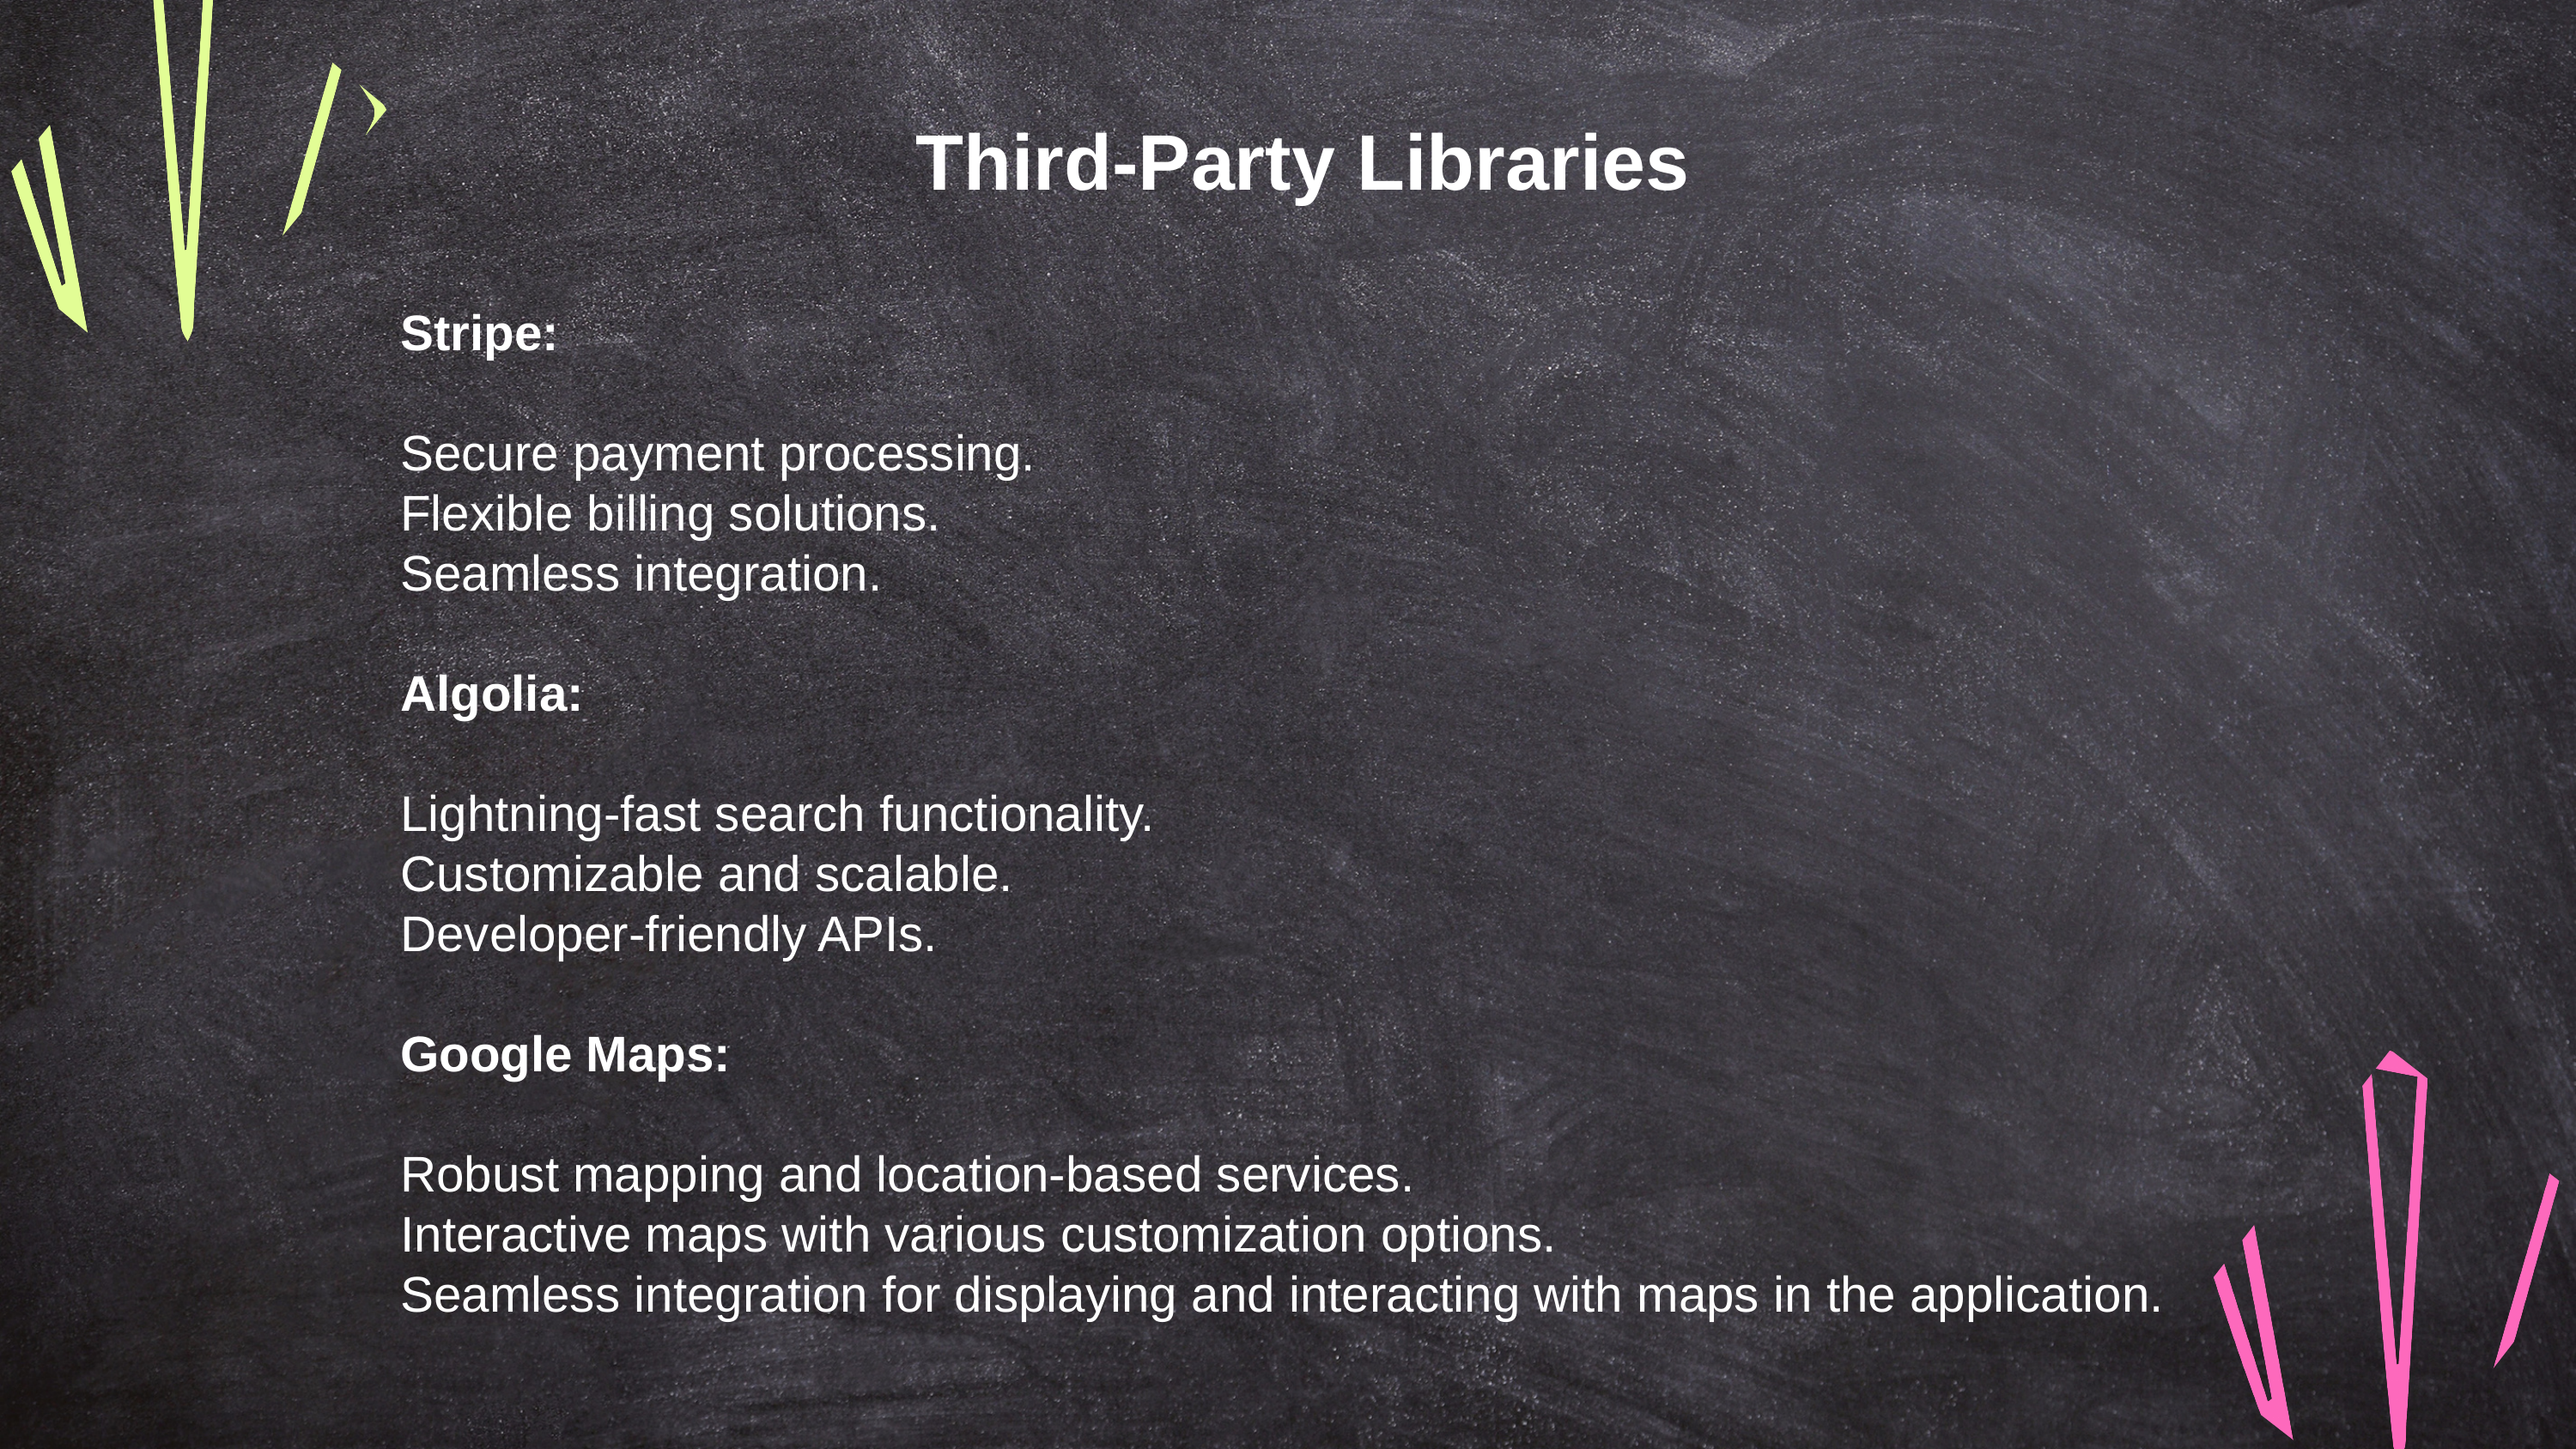

Third-Party Libraries

Stripe:

Secure payment processing.
Flexible billing solutions.
Seamless integration.

Algolia:

Lightning-fast search functionality.
Customizable and scalable.
Developer-friendly APIs.

Google Maps:

Robust mapping and location-based services.
Interactive maps with various customization options.
Seamless integration for displaying and interacting with maps in the application.